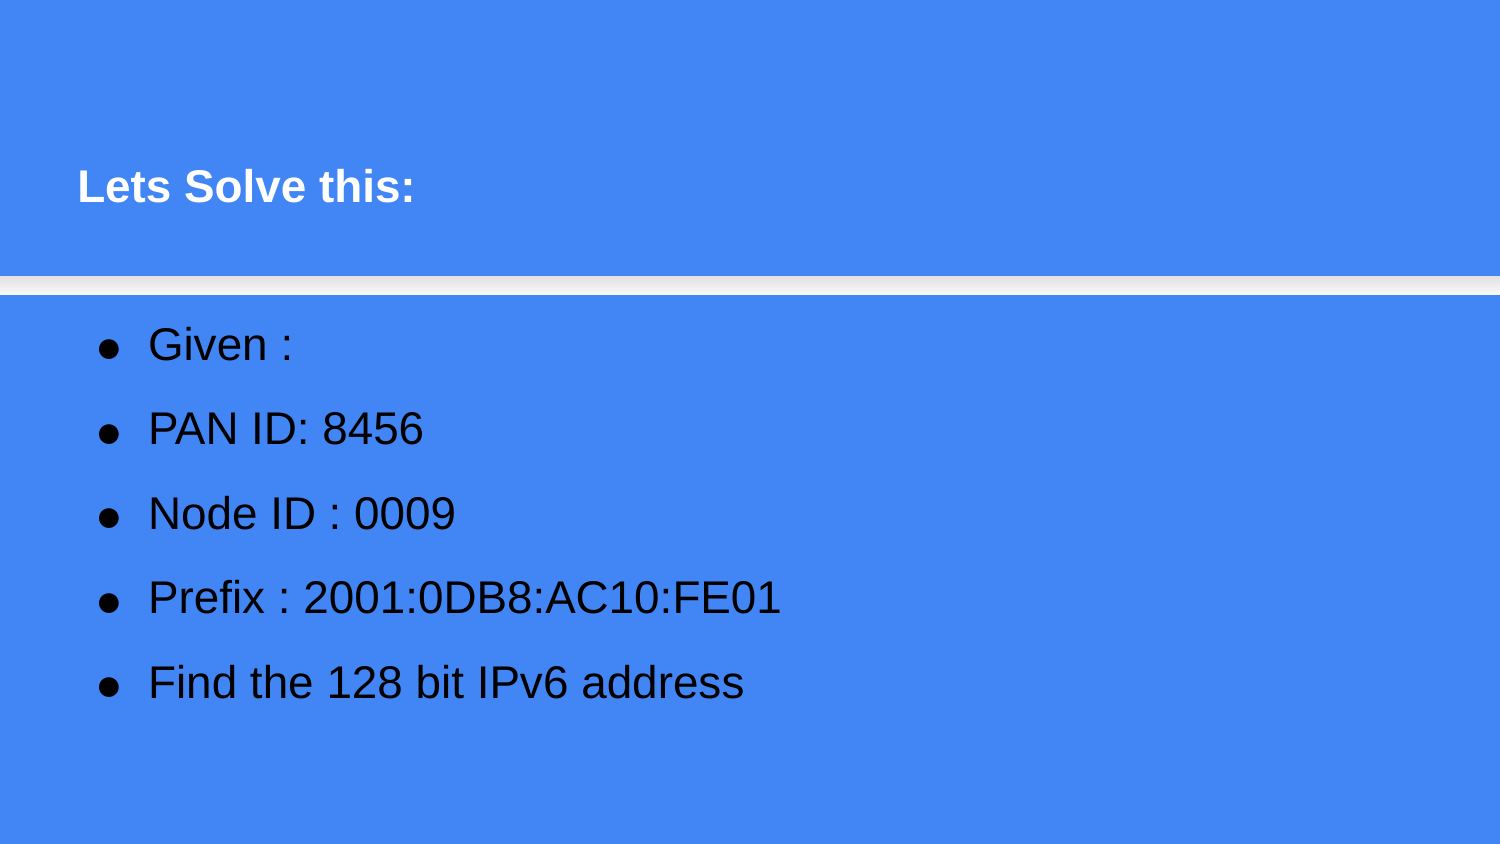

Lets Solve this:
Given :
PAN ID: 8456
Node ID : 0009
Prefix : 2001:0DB8:AC10:FE01
Find the 128 bit IPv6 address